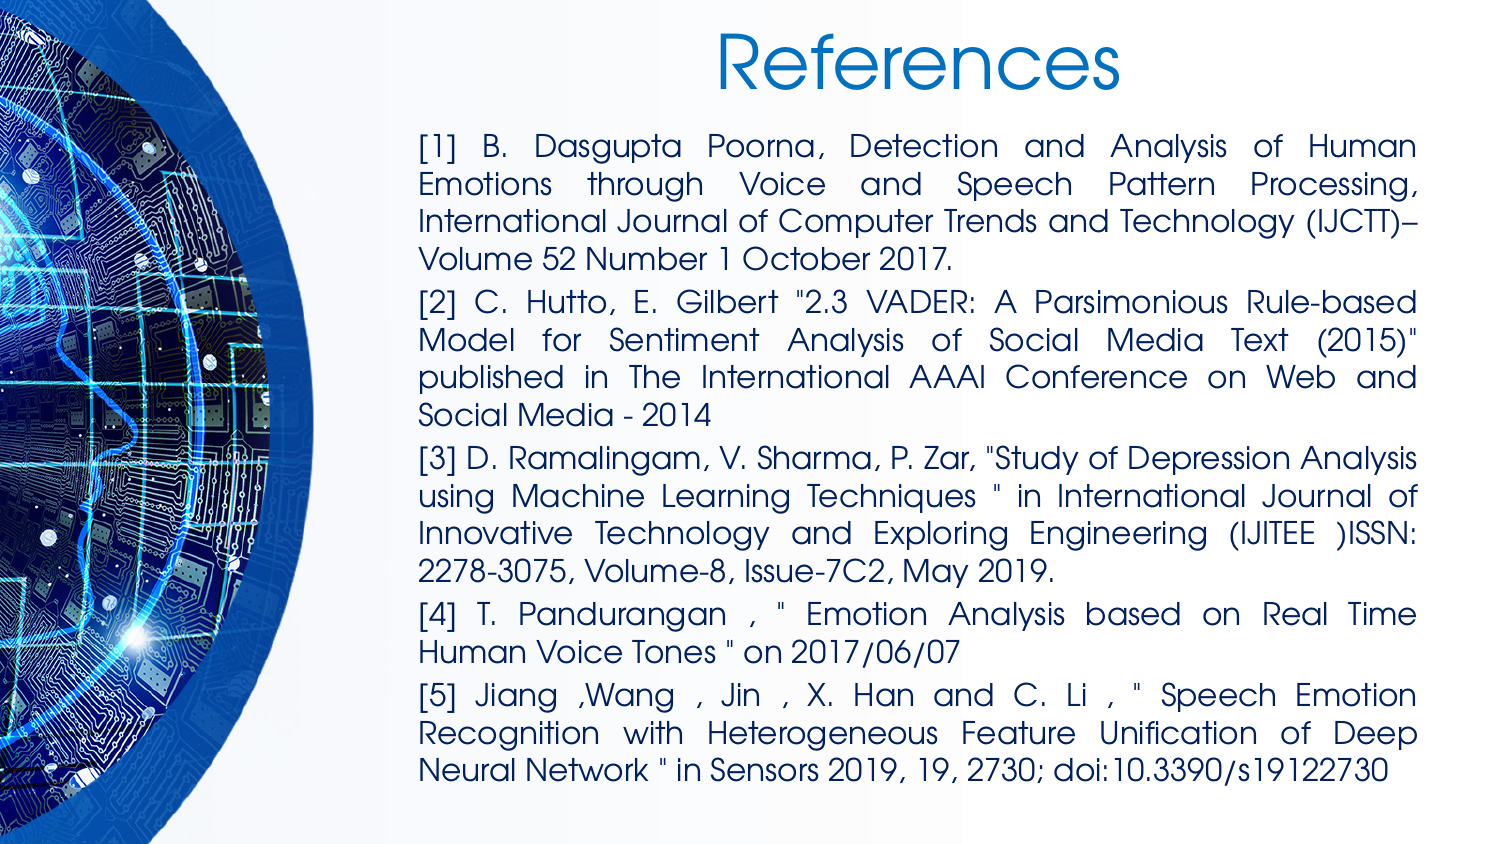

# References
[1] B. Dasgupta Poorna, Detection and Analysis of Human Emotions through Voice and Speech Pattern Processing, International Journal of Computer Trends and Technology (IJCTT)– Volume 52 Number 1 October 2017.
[2] C. Hutto, E. Gilbert "2.3 VADER: A Parsimonious Rule-based Model for Sentiment Analysis of Social Media Text (2015)" published in The International AAAI Conference on Web and Social Media - 2014
[3] D. Ramalingam, V. Sharma, P. Zar, "Study of Depression Analysis using Machine Learning Techniques " in International Journal of Innovative Technology and Exploring Engineering (IJITEE )ISSN: 2278-3075, Volume-8, Issue-7C2, May 2019.
[4] T. Pandurangan , " Emotion Analysis based on Real Time Human Voice Tones " on 2017/06/07
[5] Jiang ,Wang , Jin , X. Han and C. Li , " Speech Emotion Recognition with Heterogeneous Feature Unification of Deep Neural Network " in Sensors 2019, 19, 2730; doi:10.3390/s19122730